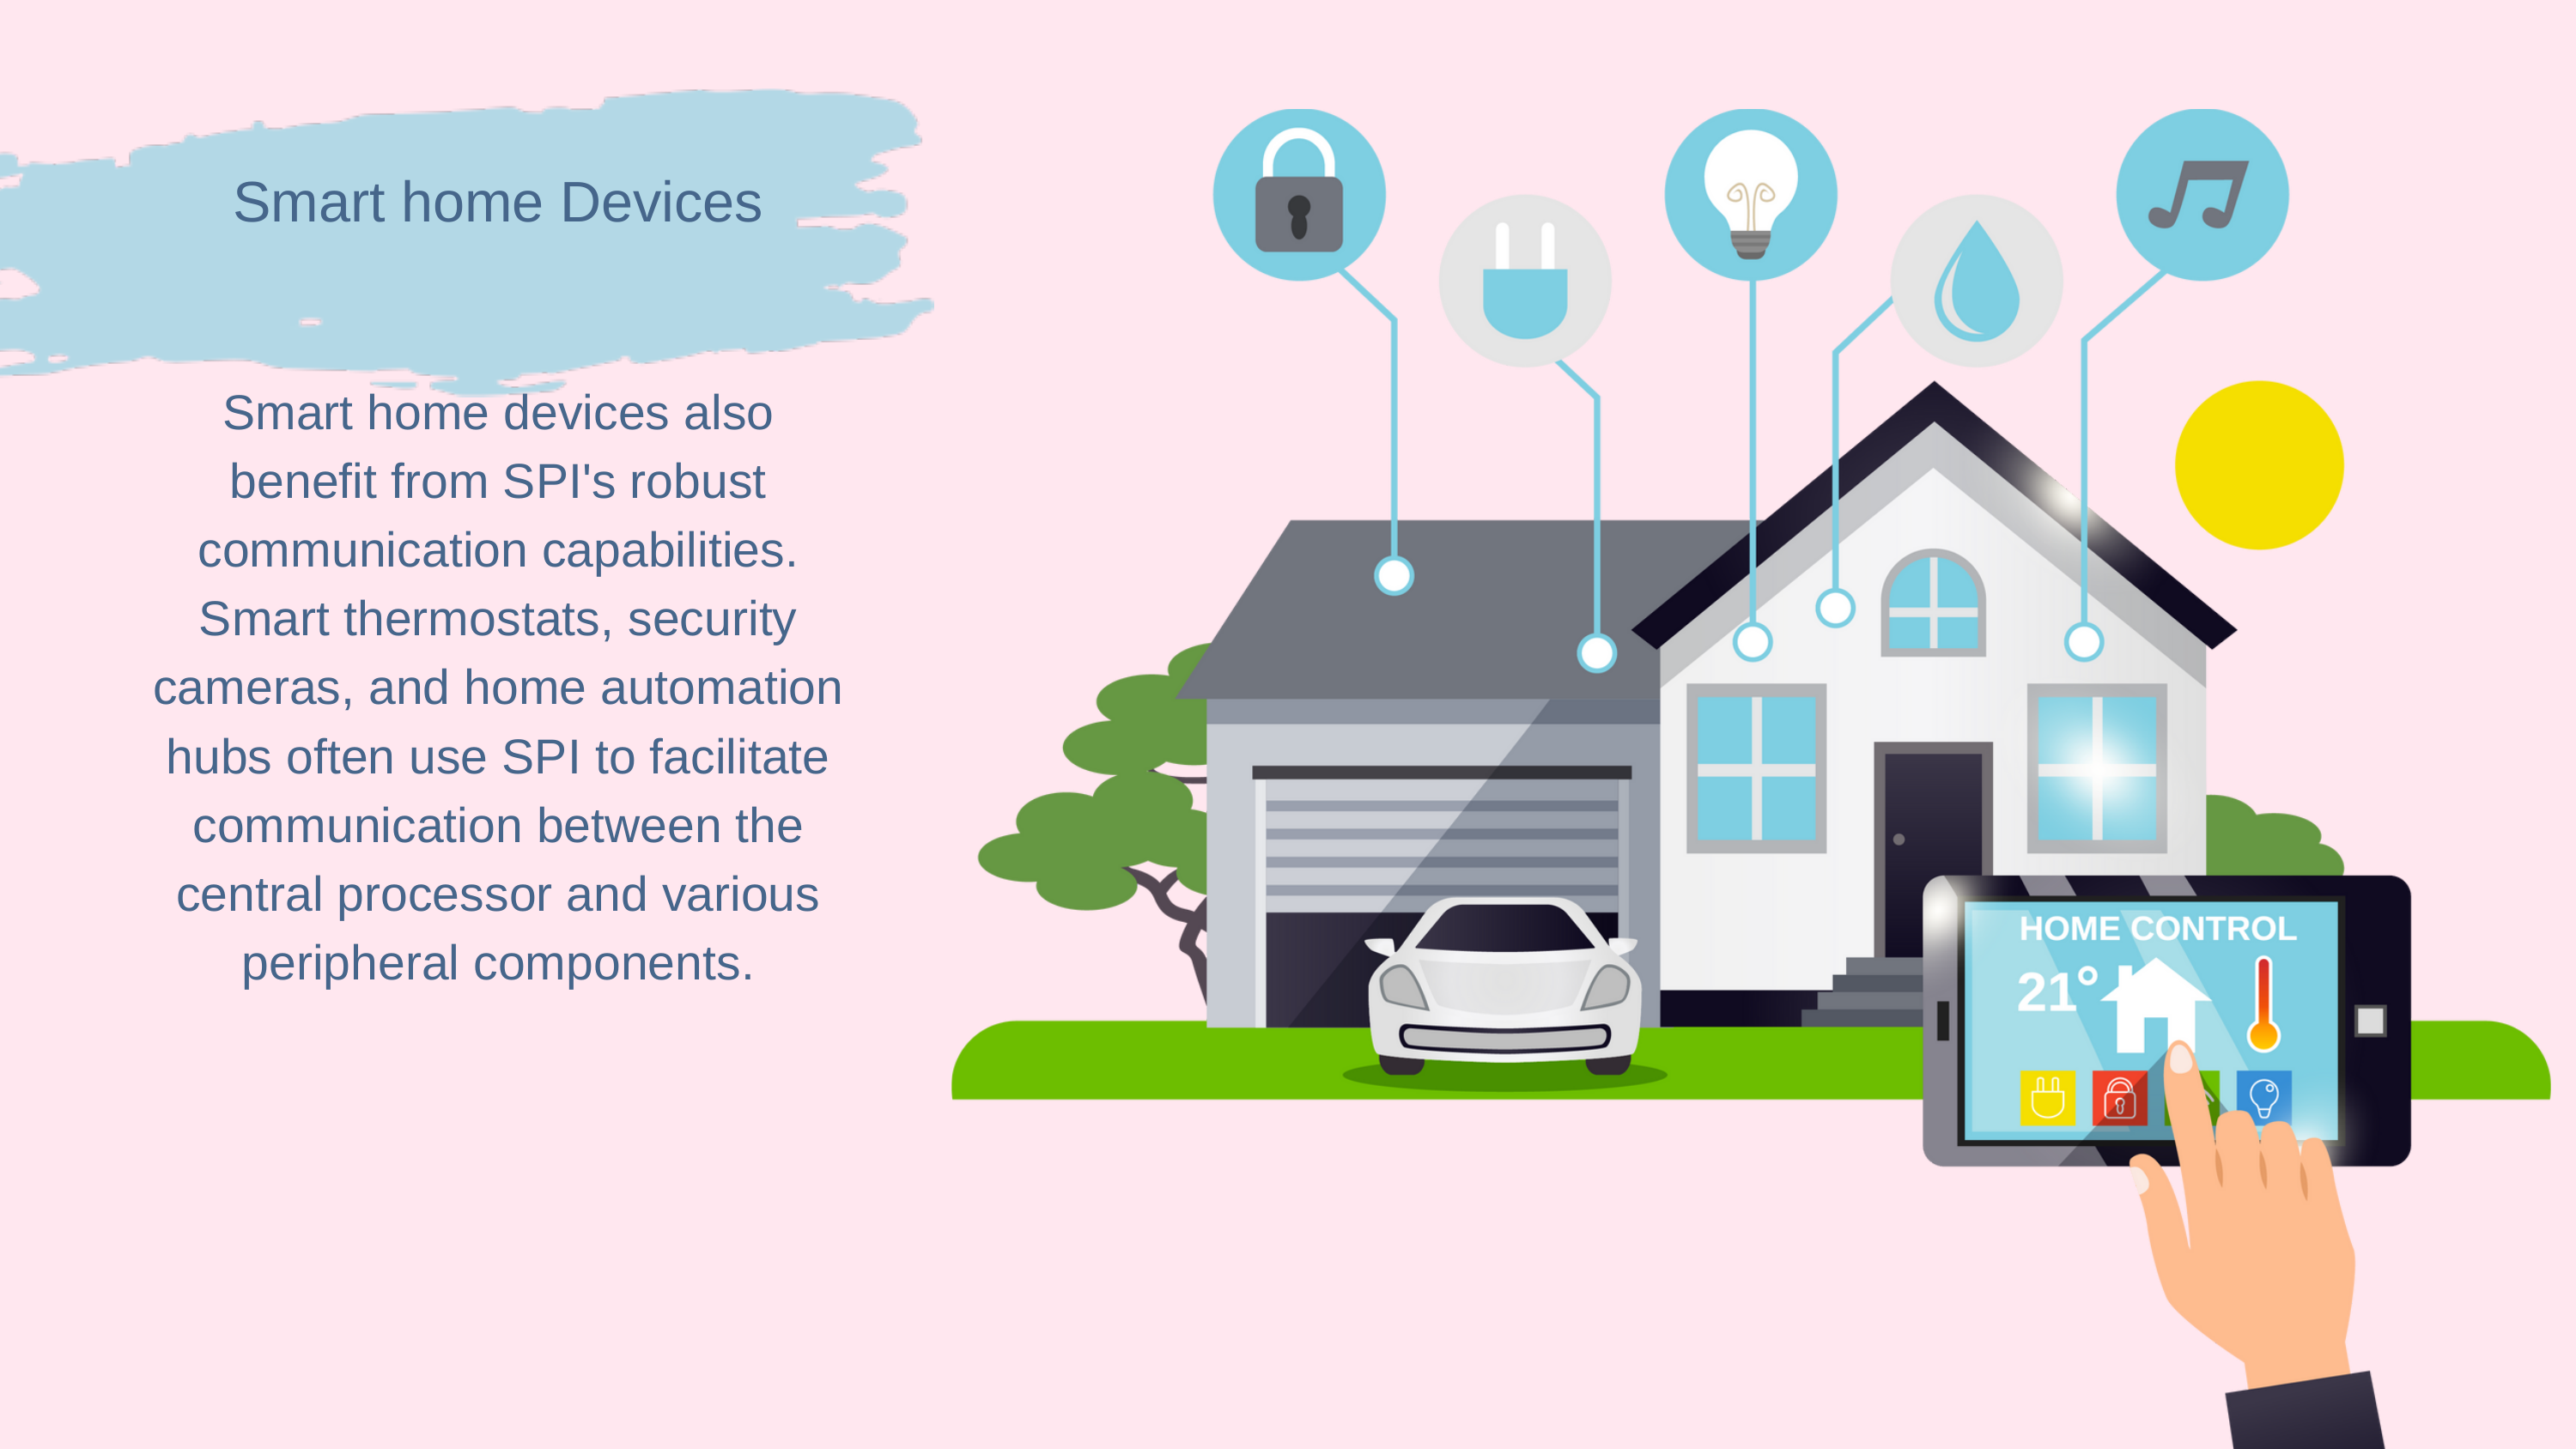

Smart home Devices

Smart home devices also benefit from SPI's robust communication capabilities. Smart thermostats, security cameras, and home automation hubs often use SPI to facilitate communication between the central processor and various peripheral components.